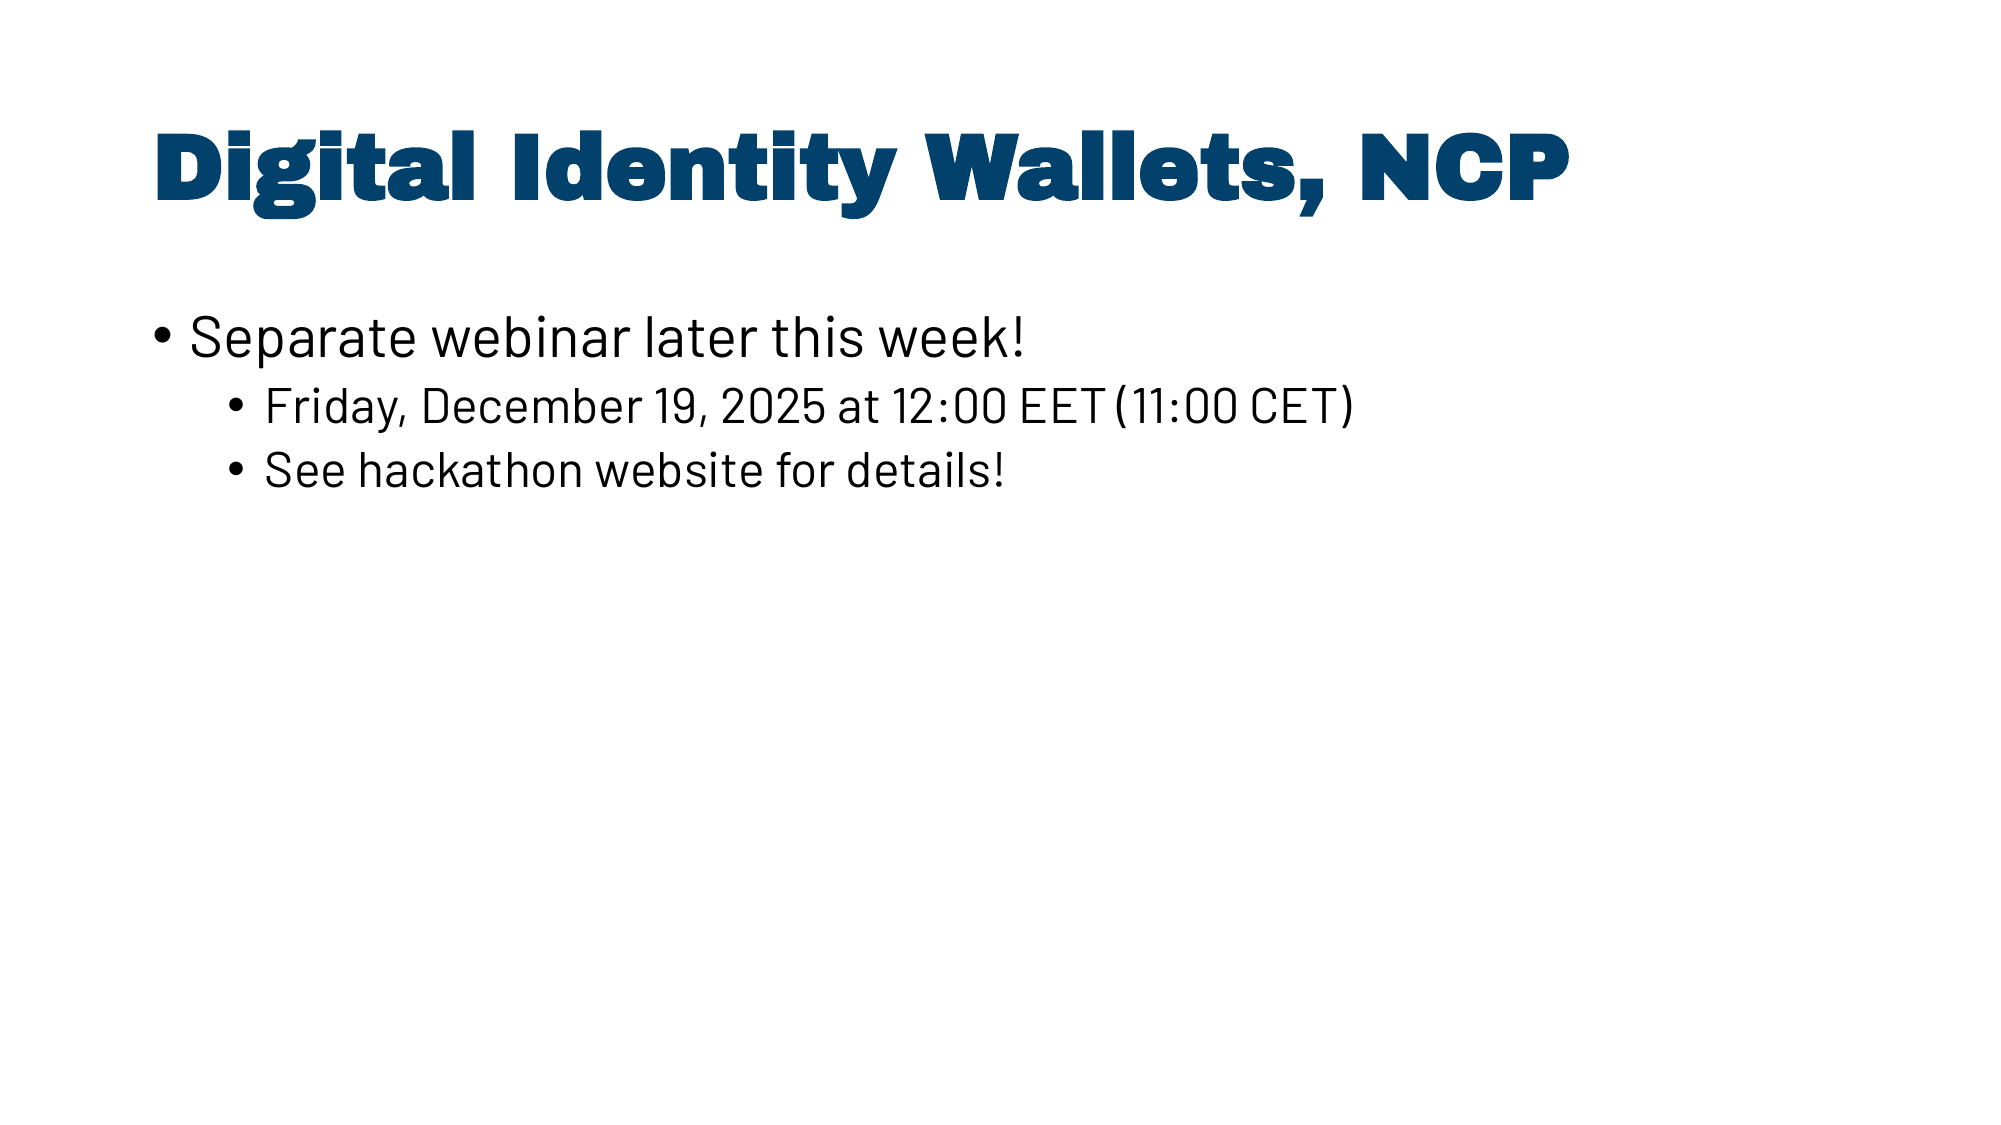

# Digital Identity Wallets, NCP
Separate webinar later this week!
Friday, December 19, 2025 at 12:00 EET (11:00 CET)
See hackathon website for details!